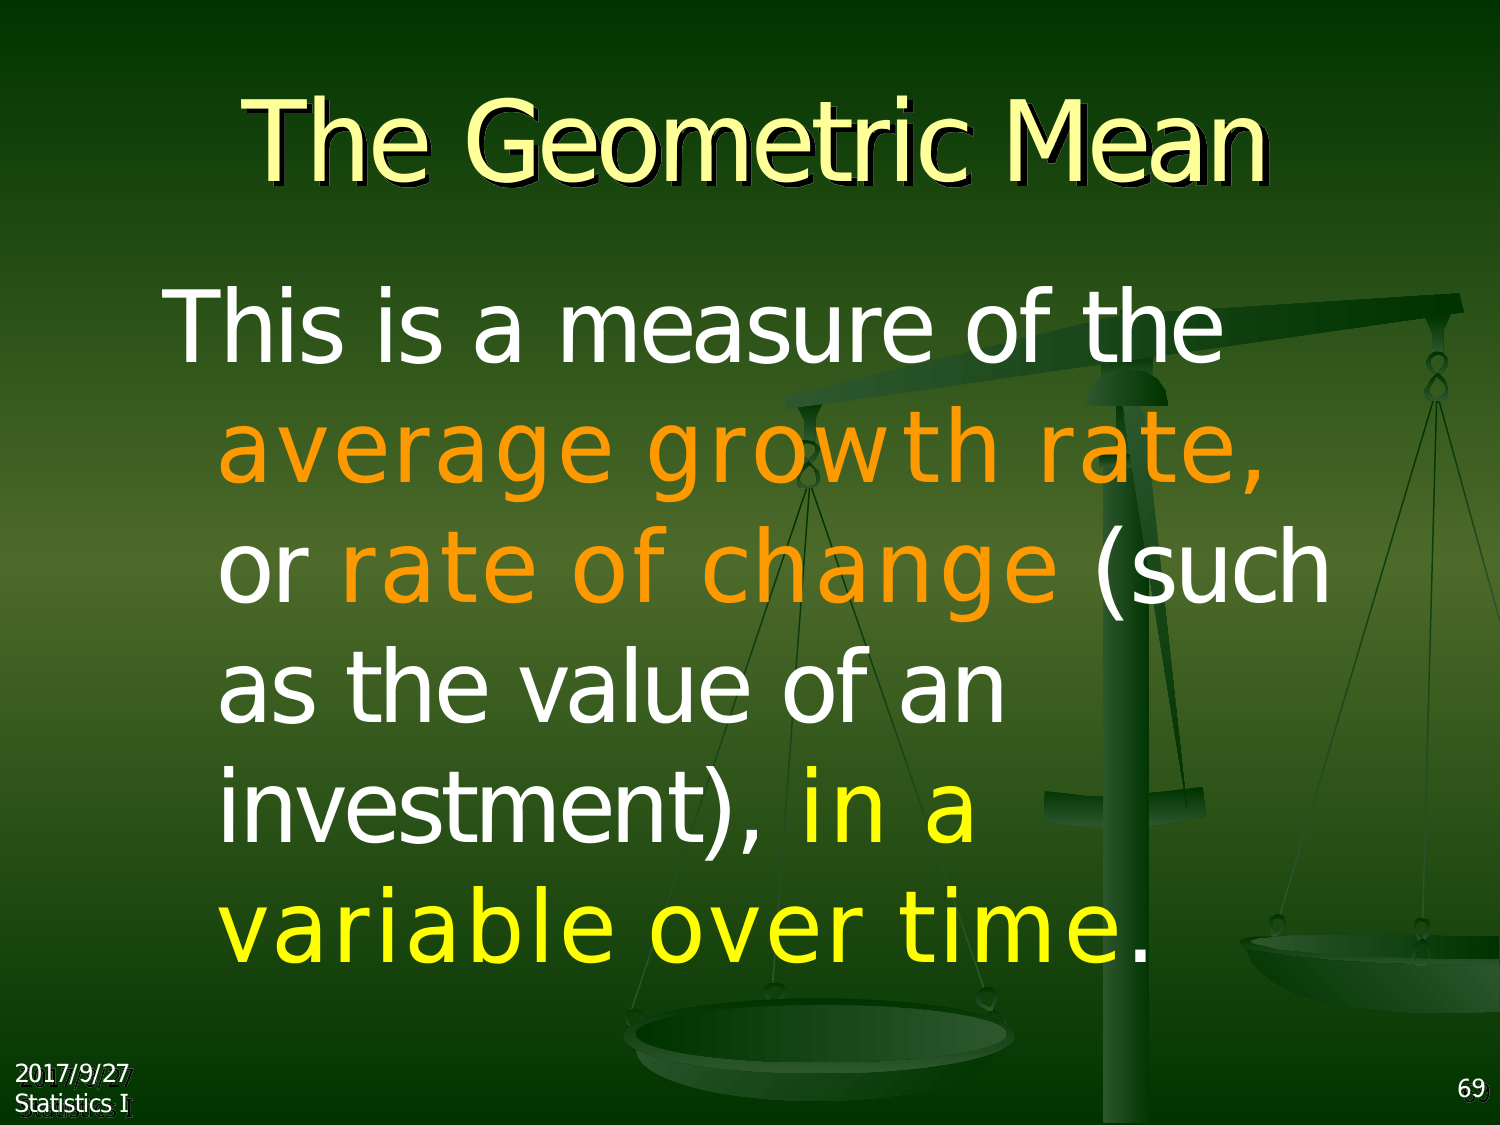

# The Geometric Mean
This is a measure of the average growth rate, or rate of change (such as the value of an investment), in a variable over time.
2017/9/27
Statistics I
69